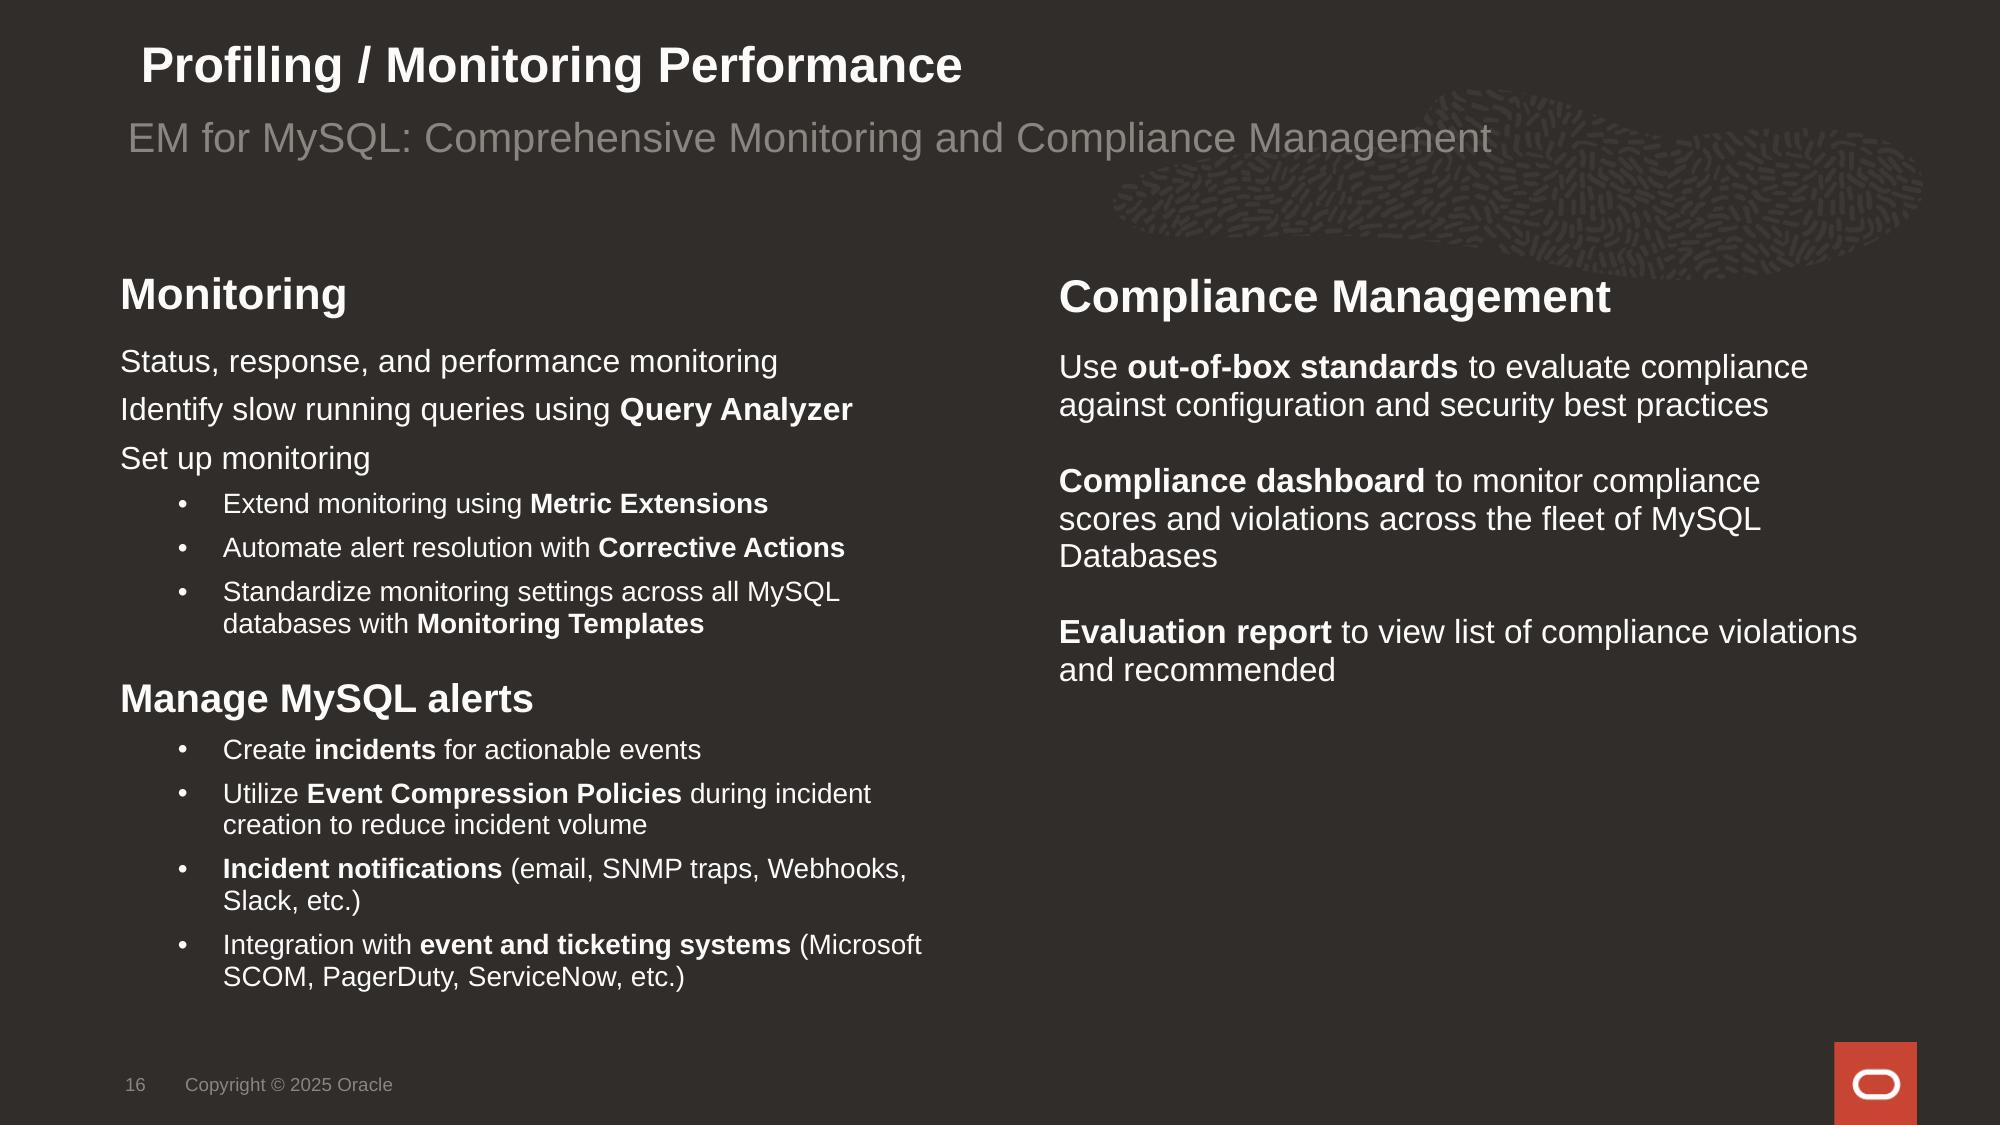

Profiling / Monitoring Performance
EM for MySQL: Comprehensive Monitoring and Compliance Management

Monitoring
Status, response, and performance monitoring
Identify slow running queries using Query Analyzer
Set up monitoring
Extend monitoring using Metric Extensions
Automate alert resolution with Corrective Actions
Standardize monitoring settings across all MySQL databases with Monitoring Templates
Manage MySQL alerts
Create incidents for actionable events
Utilize Event Compression Policies during incident creation to reduce incident volume
Incident notifications (email, SNMP traps, Webhooks, Slack, etc.)
Integration with event and ticketing systems (Microsoft SCOM, PagerDuty, ServiceNow, etc.)

Compliance Management
Use out-of-box standards to evaluate compliance against configuration and security best practices
Compliance dashboard to monitor compliance scores and violations across the fleet of MySQL Databases
Evaluation report to view list of compliance violations and recommended remediations
16
Copyright © 2025 Oracle